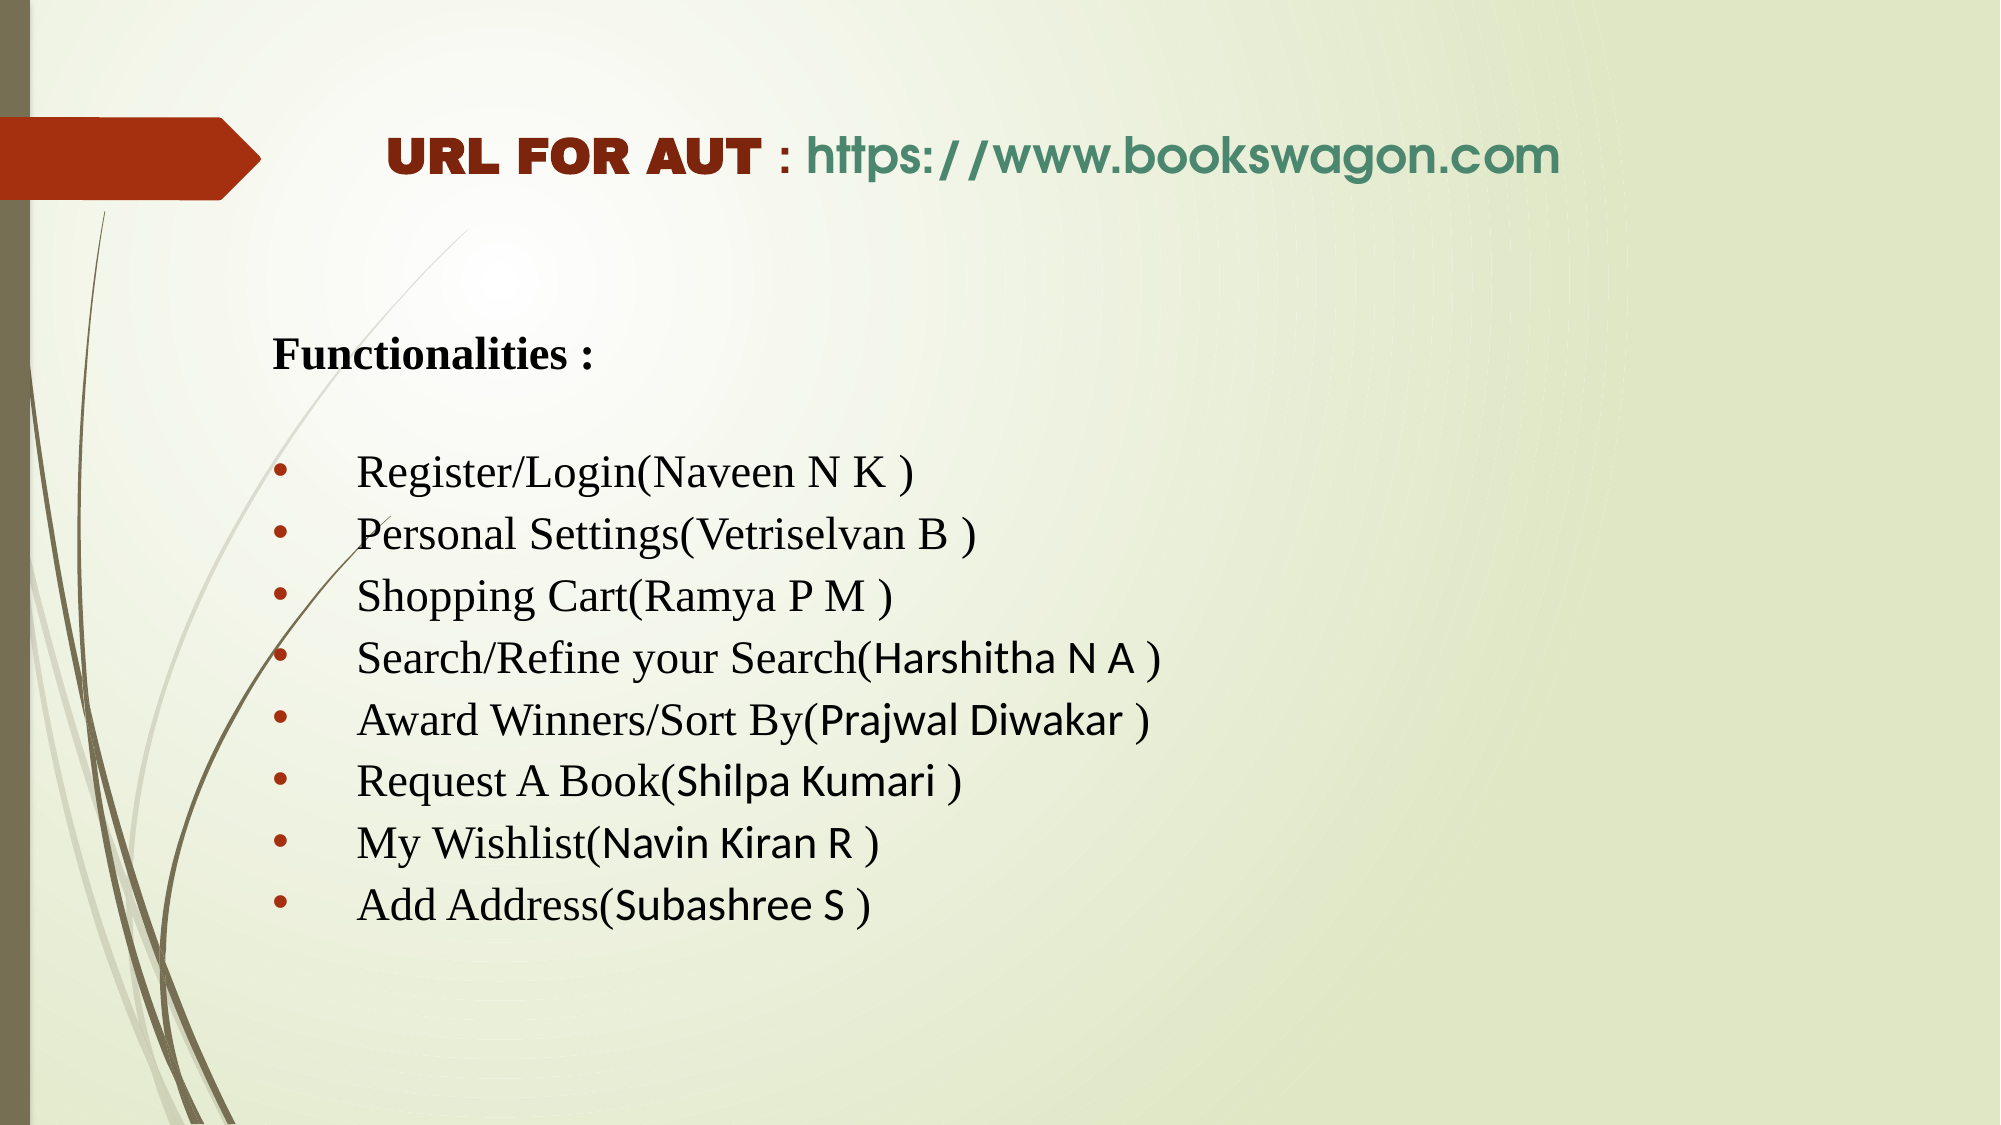

# URL FOR AUT : https://www.bookswagon.com
Functionalities :

Register/Login(Naveen N K )
Personal Settings(Vetriselvan B )
Shopping Cart(Ramya P M )
Search/Refine your Search(Harshitha N A )
Award Winners/Sort By(Prajwal Diwakar )
Request A Book(Shilpa Kumari )
My Wishlist(Navin Kiran R )
Add Address(Subashree S )